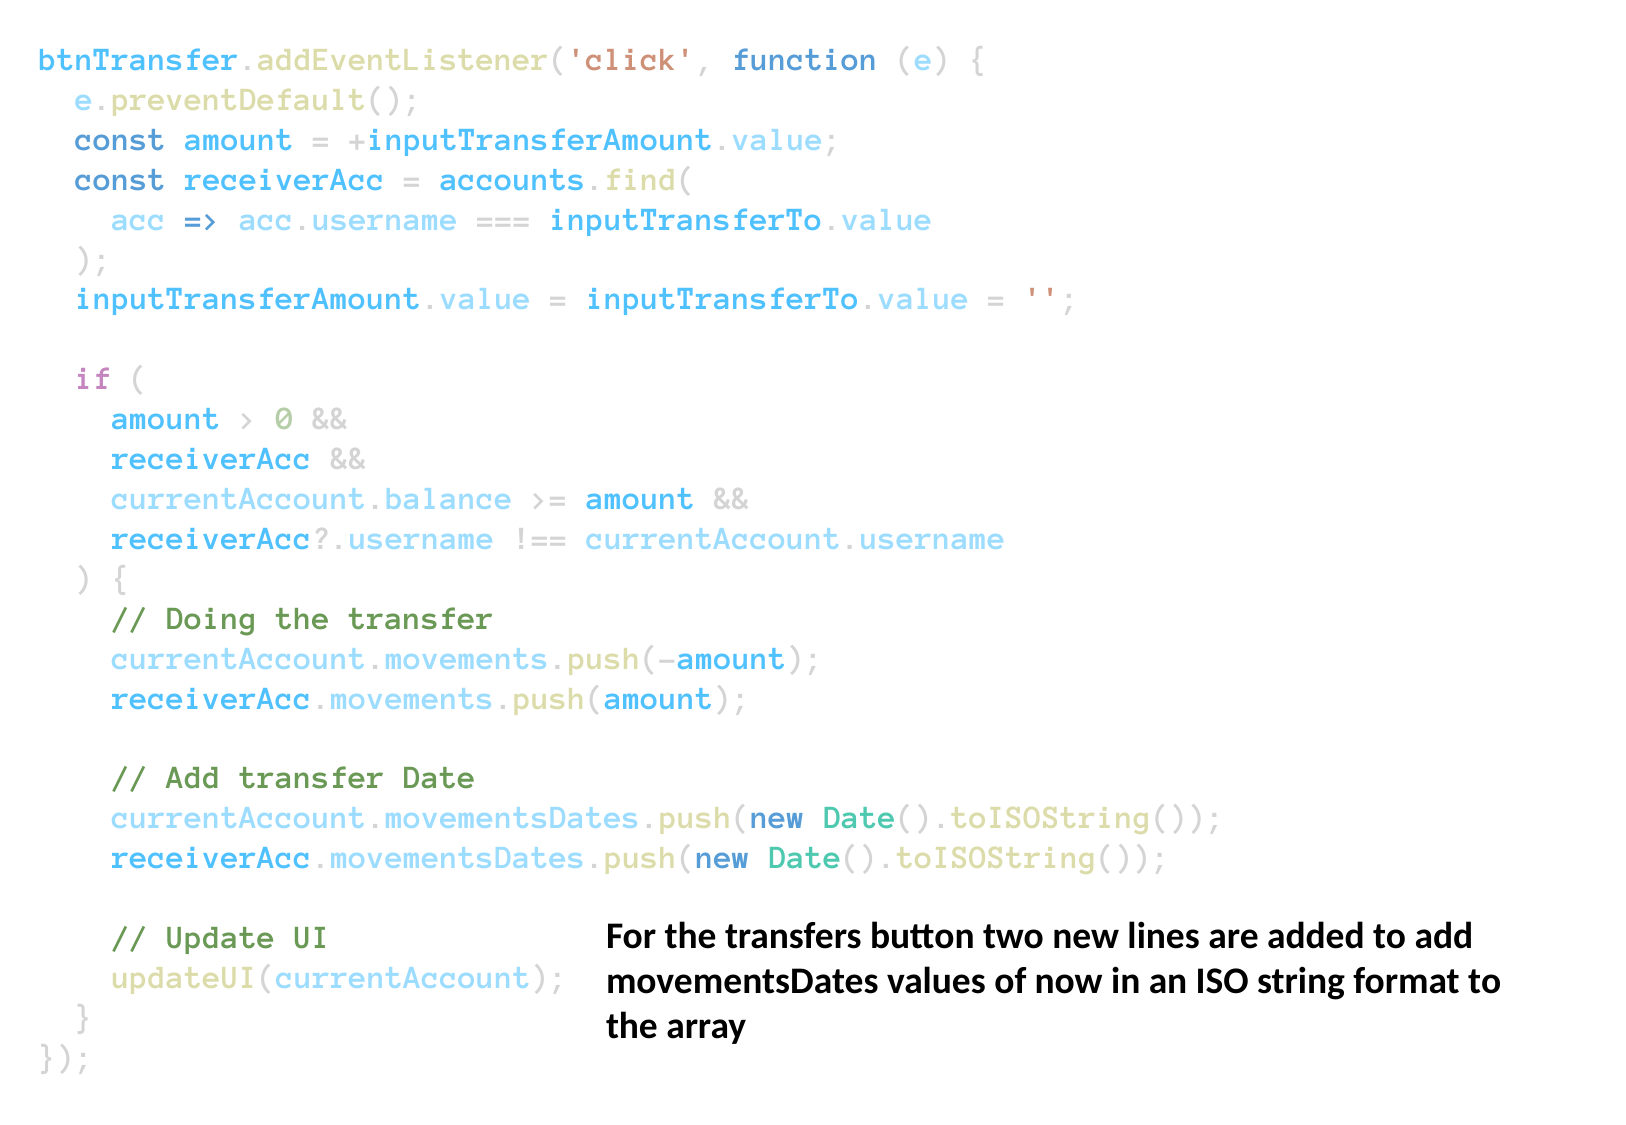

btnTransfer.addEventListener('click', function (e) {
  e.preventDefault();
  const amount = +inputTransferAmount.value;
  const receiverAcc = accounts.find(
    acc => acc.username === inputTransferTo.value
  );
  inputTransferAmount.value = inputTransferTo.value = '';
  if (
    amount > 0 &&
    receiverAcc &&
    currentAccount.balance >= amount &&
    receiverAcc?.username !== currentAccount.username
  ) {
    // Doing the transfer
    currentAccount.movements.push(-amount);
    receiverAcc.movements.push(amount);
    // Add transfer Date
    currentAccount.movementsDates.push(new Date().toISOString());
    receiverAcc.movementsDates.push(new Date().toISOString());
    // Update UI
    updateUI(currentAccount);
  }
});
For the transfers button two new lines are added to add movementsDates values of now in an ISO string format to the array